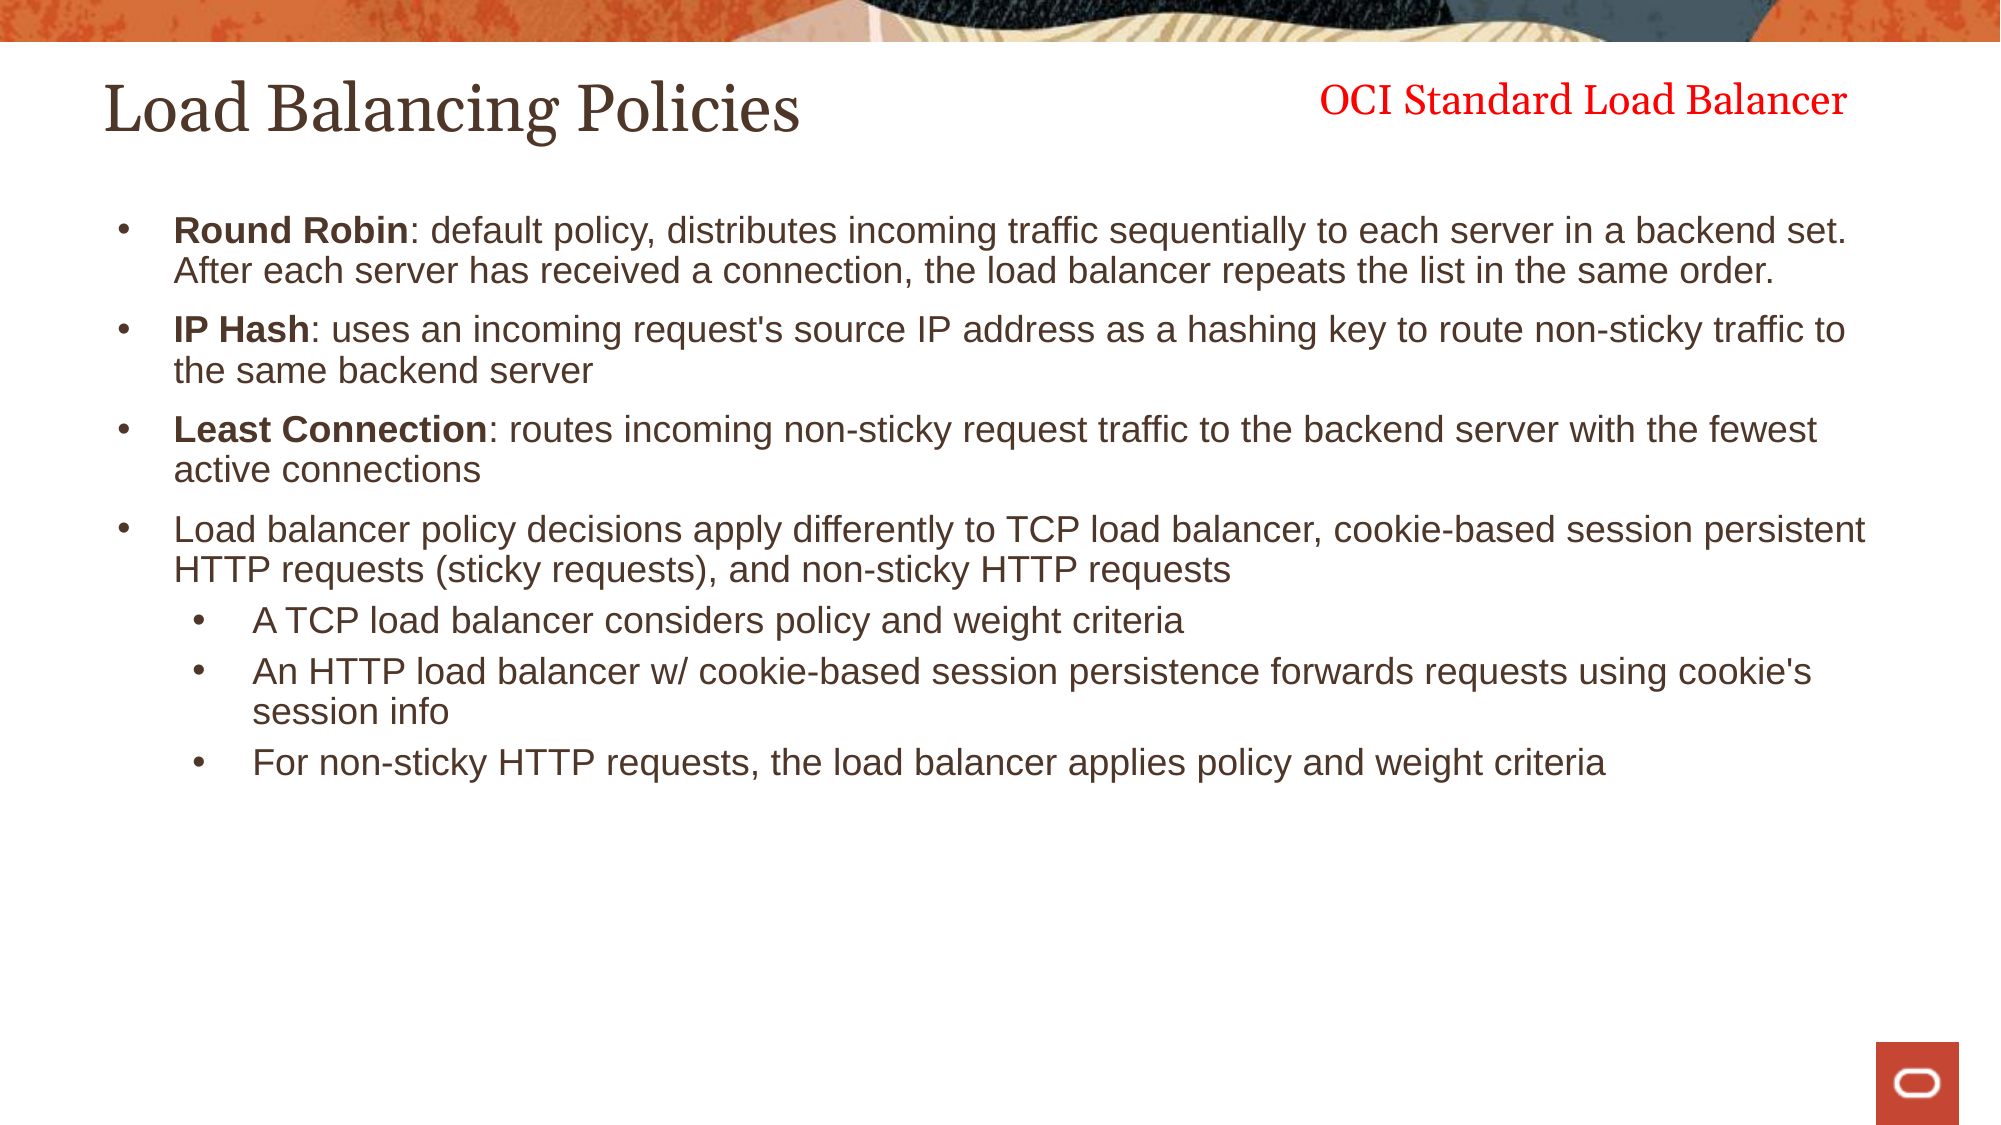

OCI Standard Load Balancer
# Load Balancing Policies
Round Robin: default policy, distributes incoming traffic sequentially to each server in a backend set. After each server has received a connection, the load balancer repeats the list in the same order.
IP Hash: uses an incoming request's source IP address as a hashing key to route non-sticky traffic to the same backend server
Least Connection: routes incoming non-sticky request traffic to the backend server with the fewest active connections
Load balancer policy decisions apply differently to TCP load balancer, cookie-based session persistent HTTP requests (sticky requests), and non-sticky HTTP requests
A TCP load balancer considers policy and weight criteria
An HTTP load balancer w/ cookie-based session persistence forwards requests using cookie's session info
For non-sticky HTTP requests, the load balancer applies policy and weight criteria